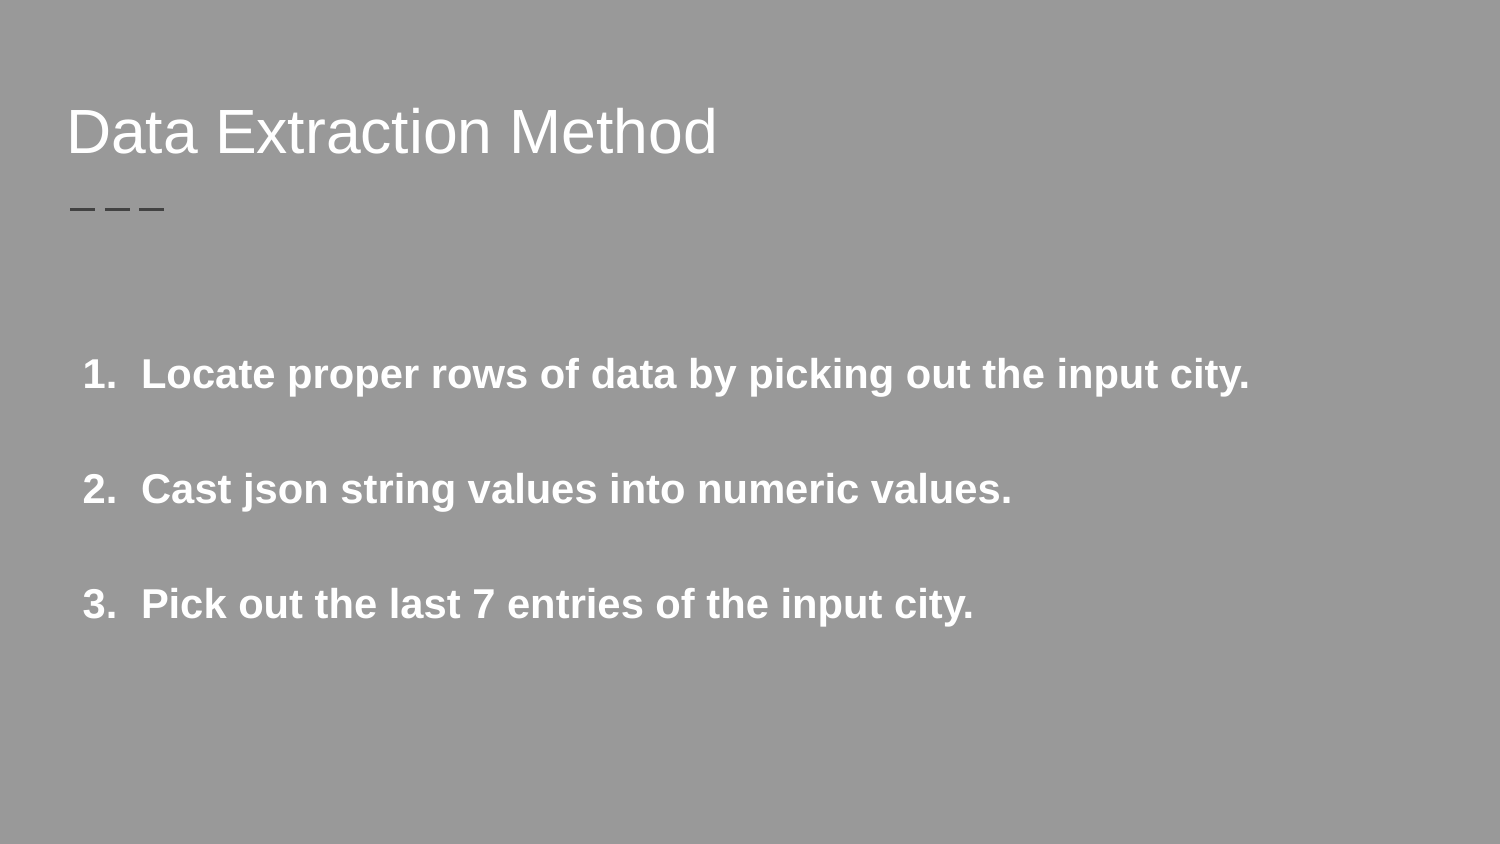

# Data Extraction Method

Locate proper rows of data by picking out the input city.
Cast json string values into numeric values.
Pick out the last 7 entries of the input city.